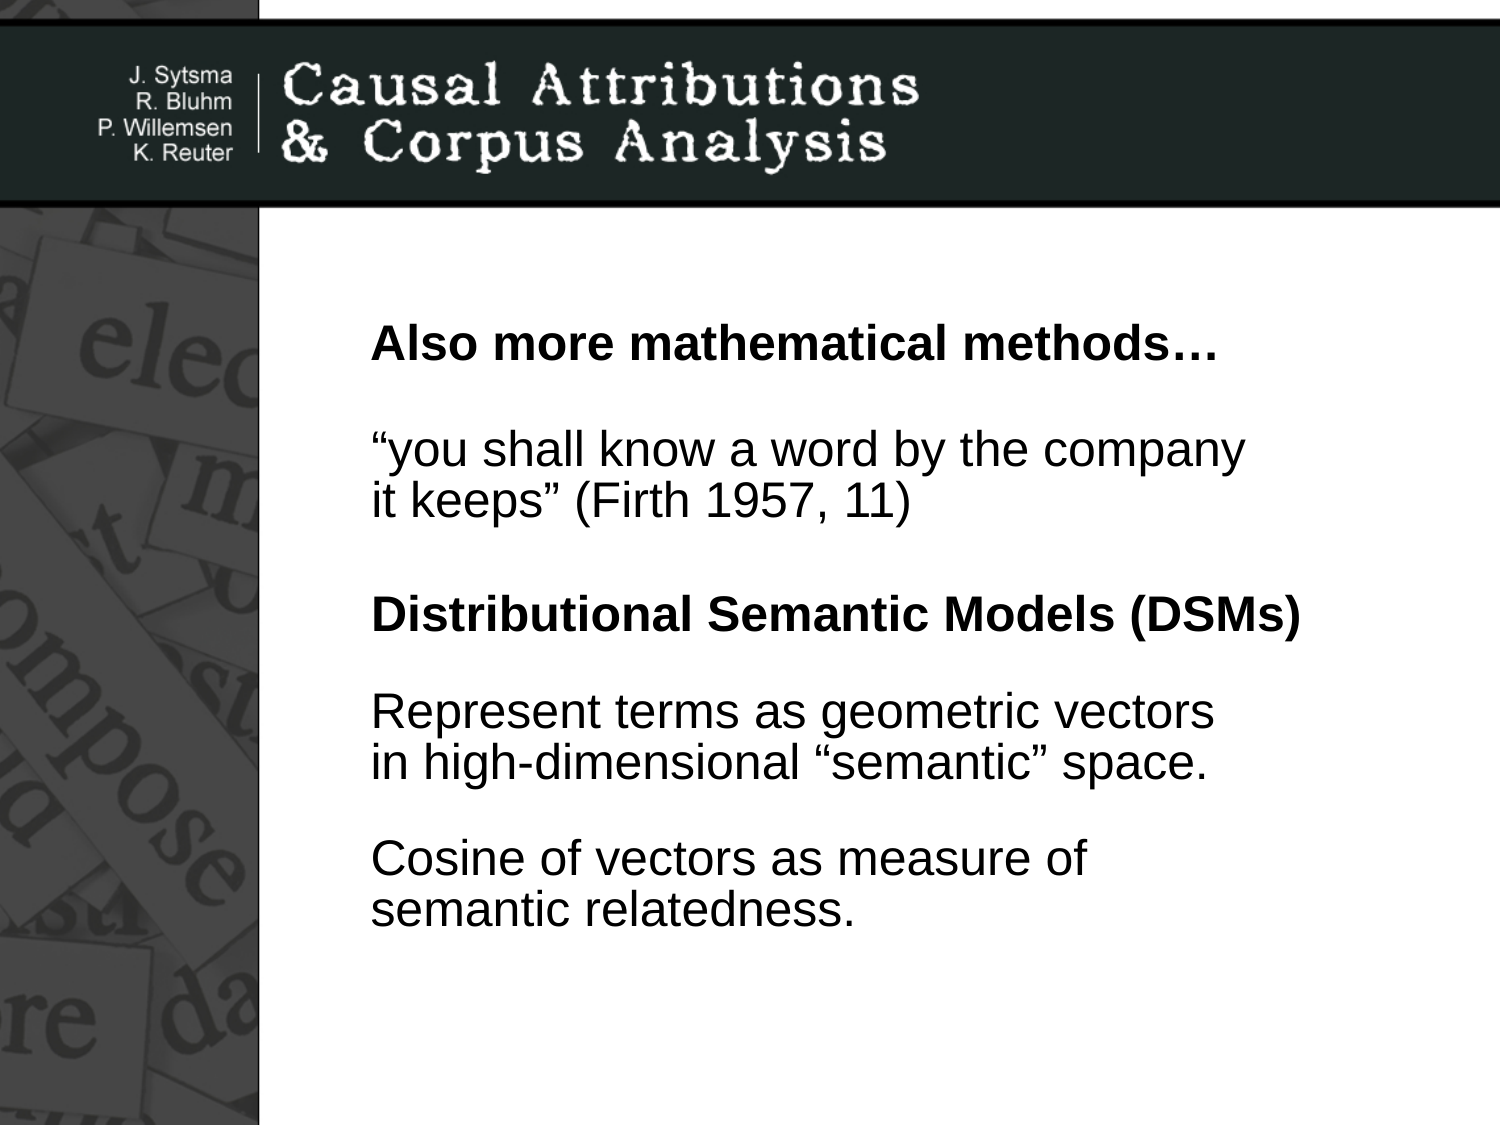

Also more mathematical methods…
“you shall know a word by the company
it keeps” (Firth 1957, 11)
Distributional Semantic Models (DSMs)
Represent terms as geometric vectors
in high-dimensional “semantic” space.
Cosine of vectors as measure of
semantic relatedness.